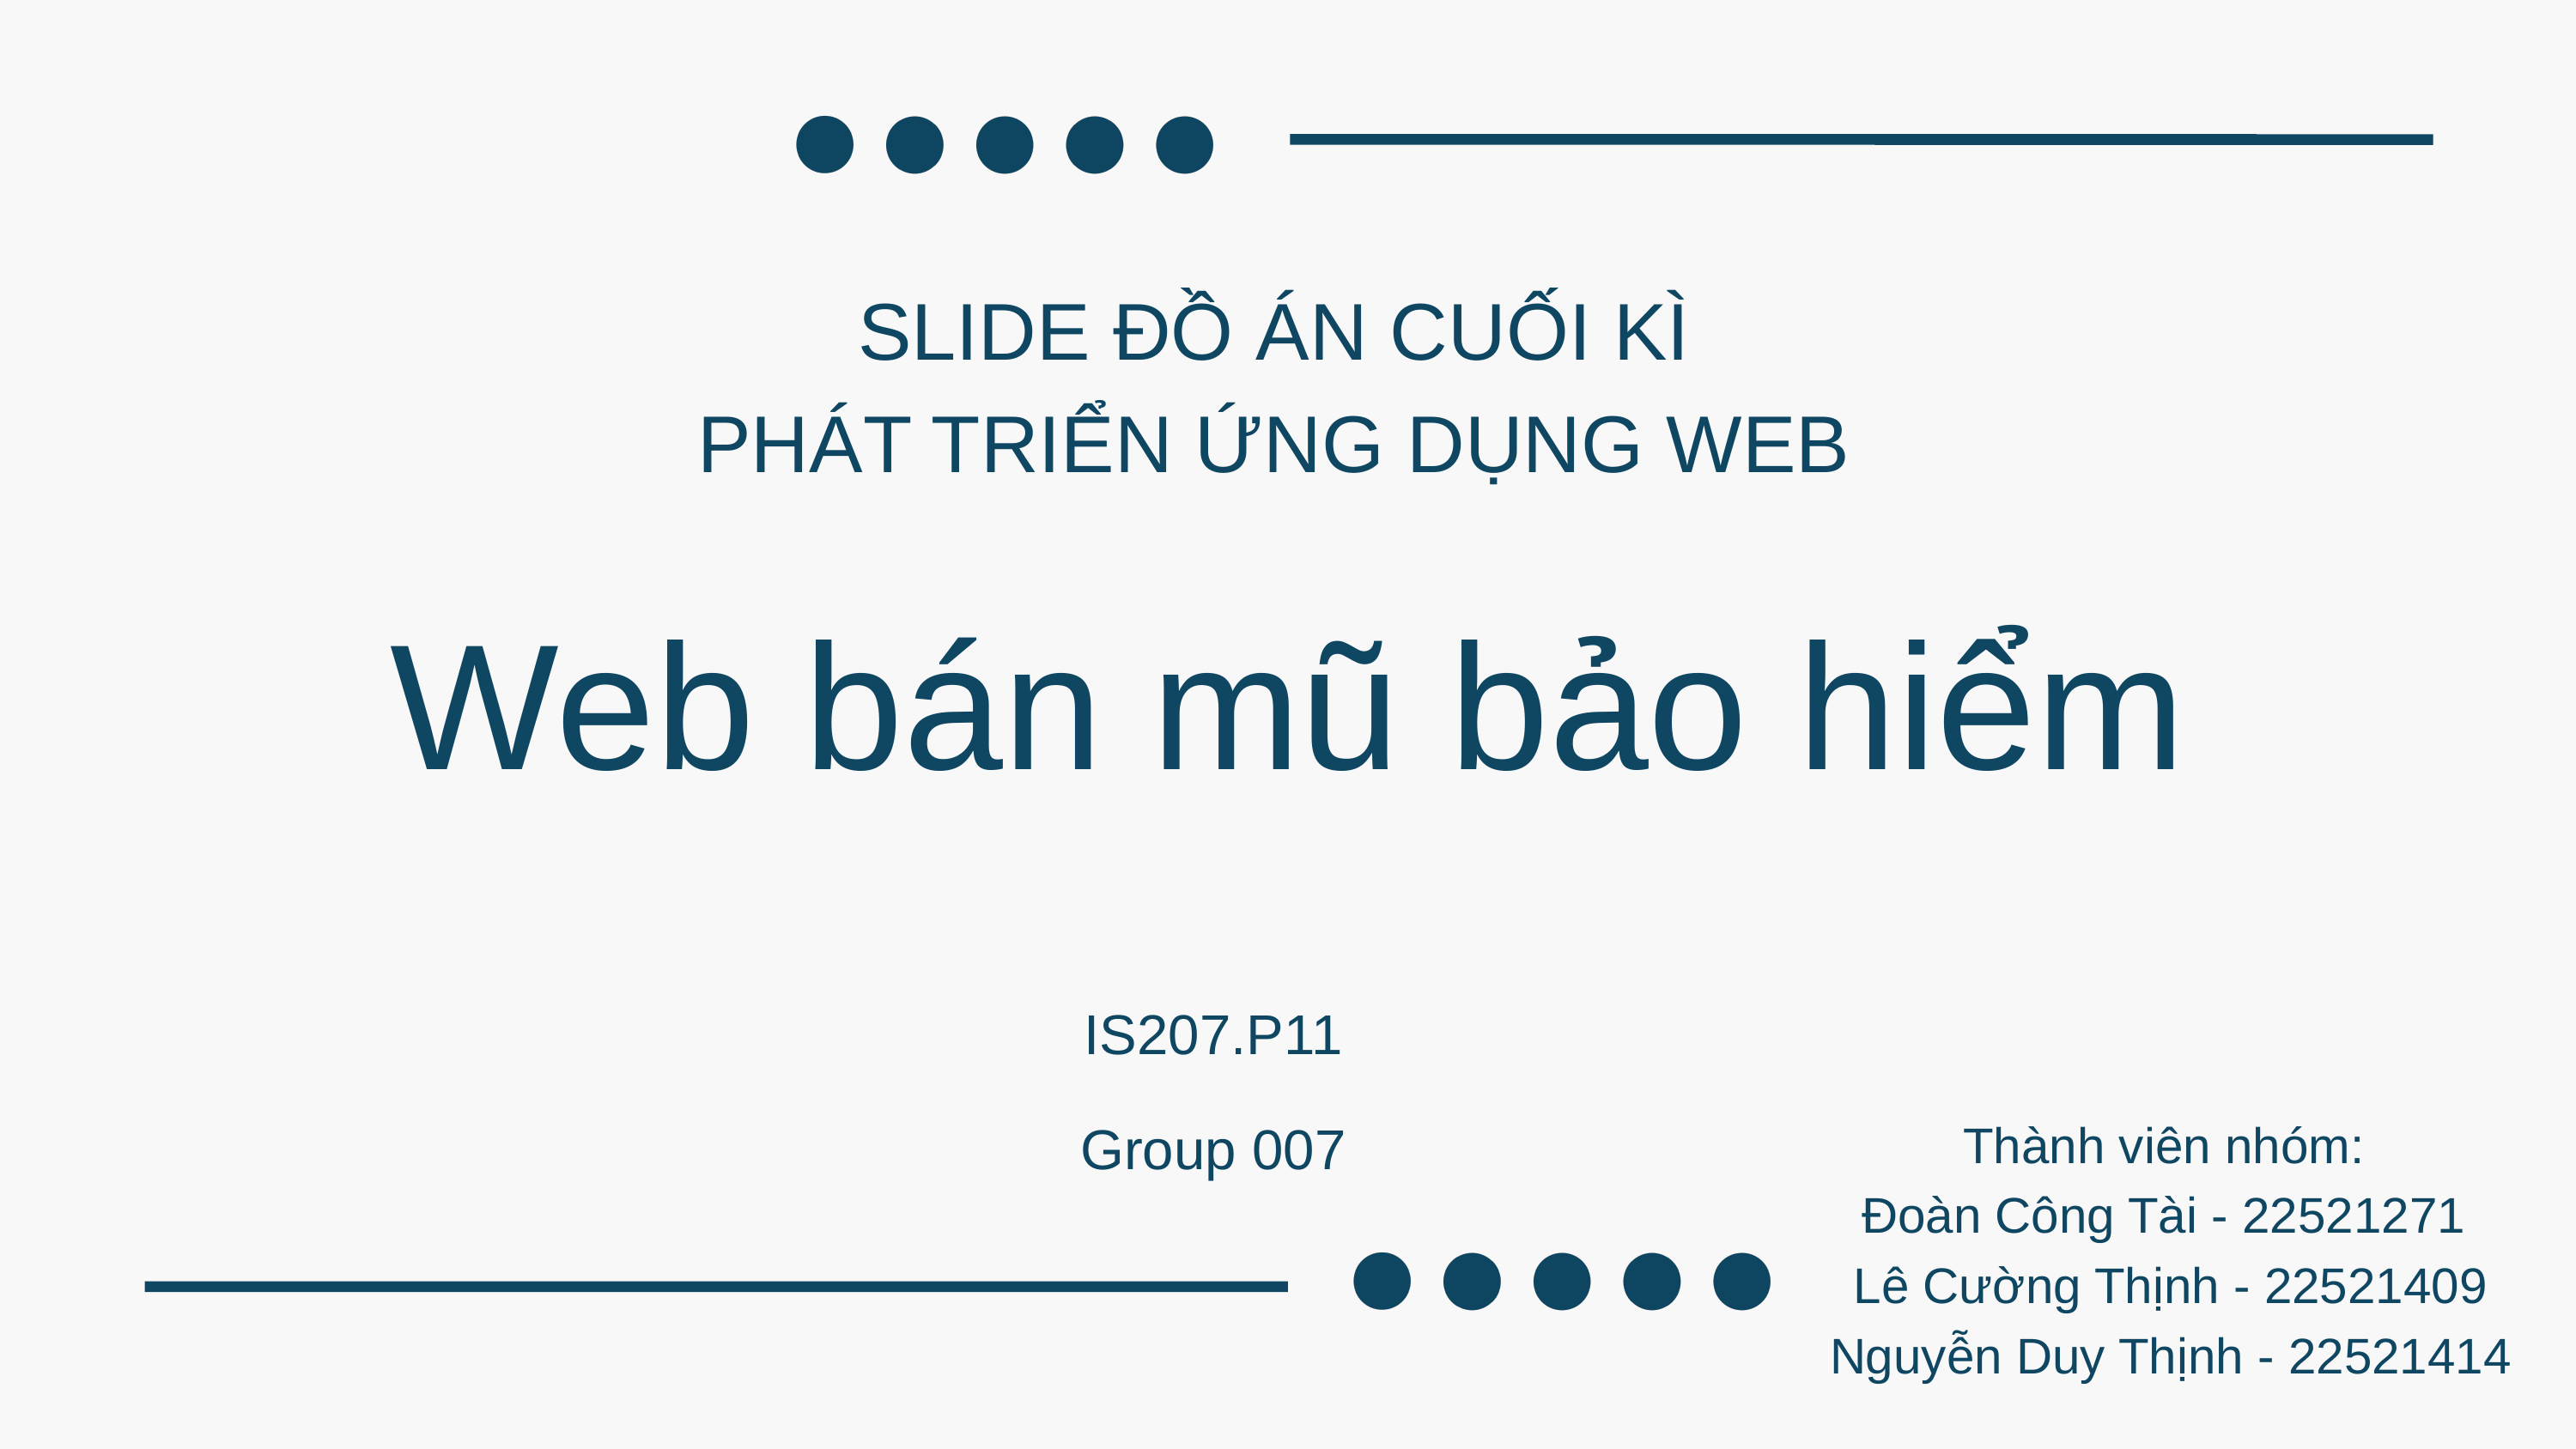

SLIDE ĐỒ ÁN CUỐI KÌ
PHÁT TRIỂN ỨNG DỤNG WEB
Web bán mũ bảo hiểm
IS207.P11
Group 007
Thành viên nhóm:
Đoàn Công Tài - 22521271
 Lê Cường Thịnh - 22521409
 Nguyễn Duy Thịnh - 22521414